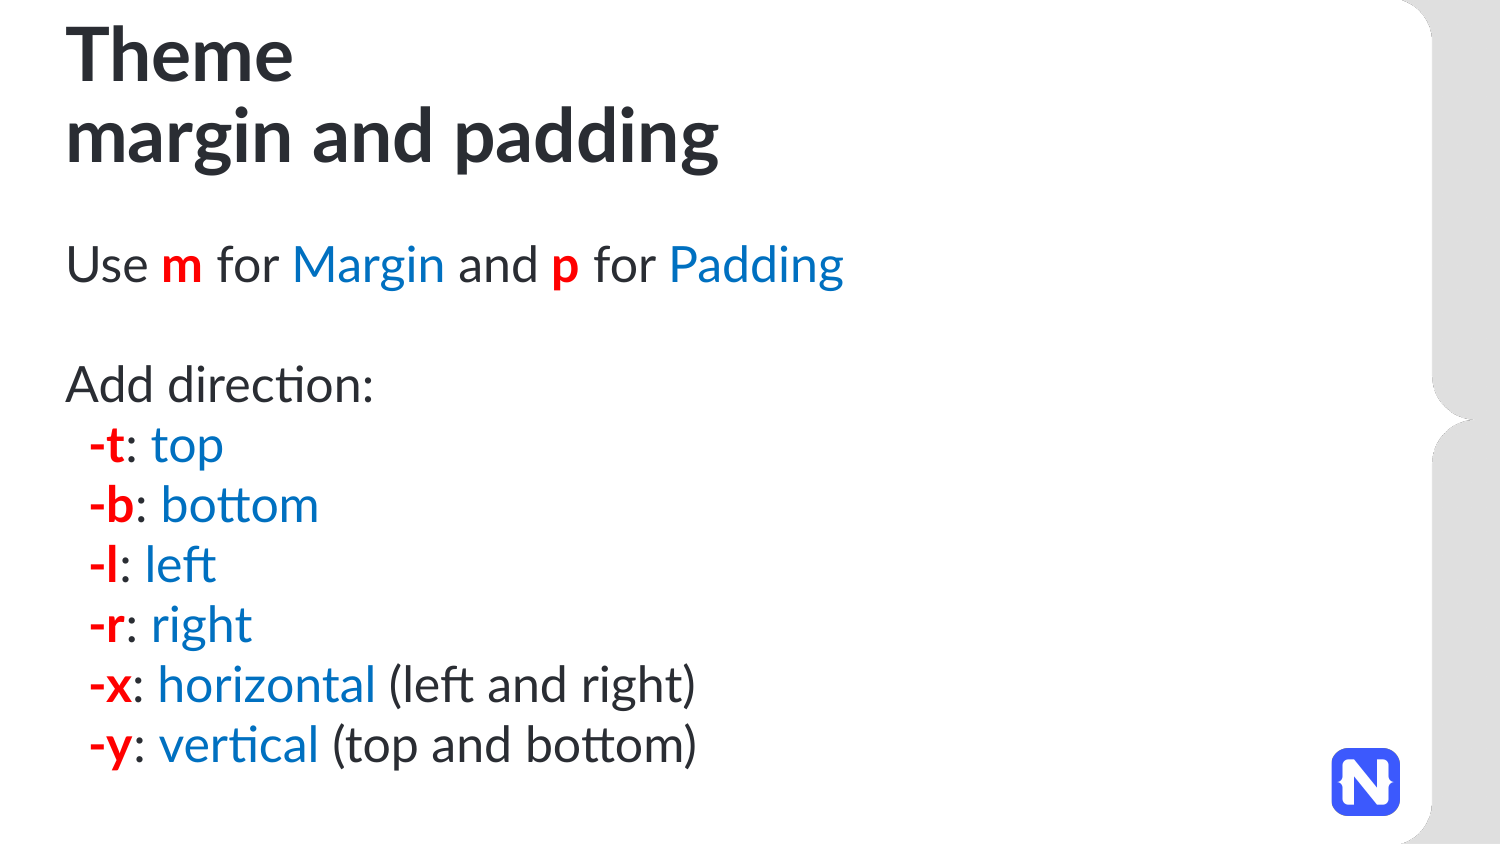

# Theme margin and padding
Use m for Margin and p for Padding

Add direction:
-t: top
-b: bottom
-l: left
-r: right
-x: horizontal (left and right)
-y: vertical (top and bottom)